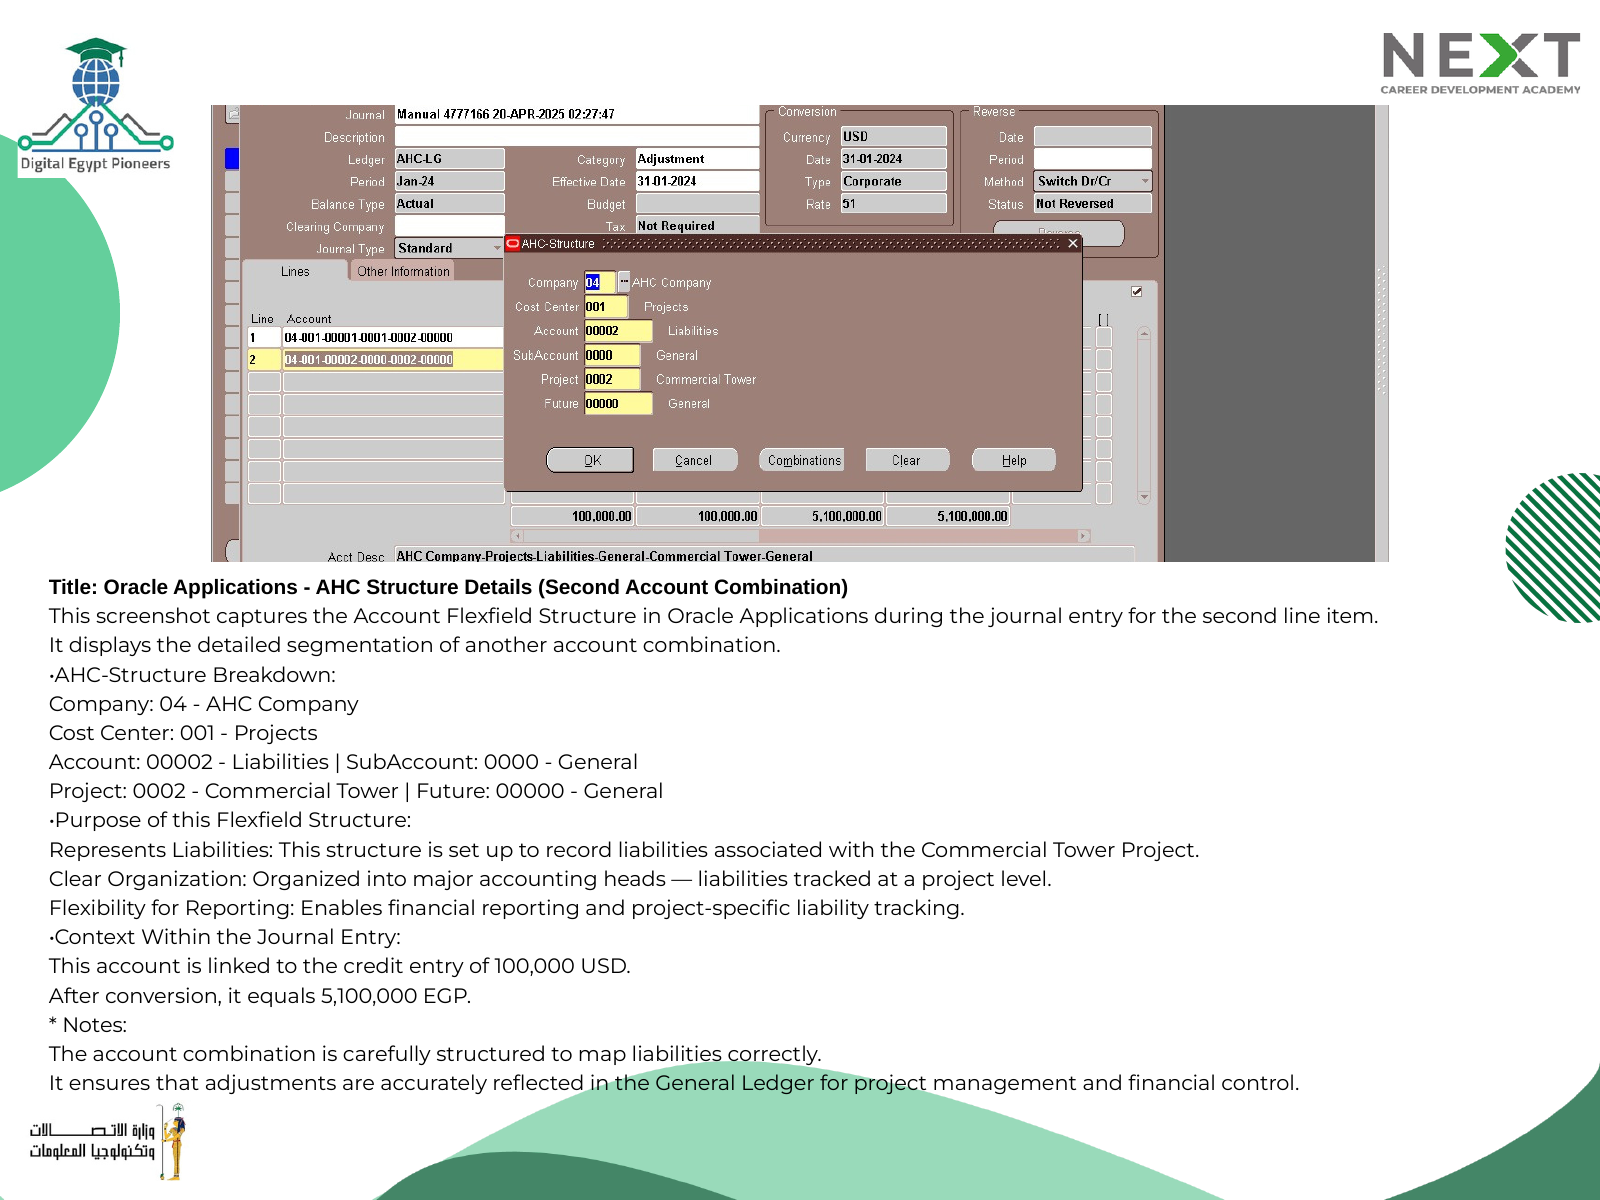

Title: Oracle Applications - AHC Structure Details (Second Account Combination)
This screenshot captures the Account Flexfield Structure in Oracle Applications during the journal entry for the second line item.
It displays the detailed segmentation of another account combination.
•AHC-Structure Breakdown:
Company: 04 - AHC Company
Cost Center: 001 - Projects
Account: 00002 - Liabilities | SubAccount: 0000 - General
Project: 0002 - Commercial Tower | Future: 00000 - General
•Purpose of this Flexfield Structure:
Represents Liabilities: This structure is set up to record liabilities associated with the Commercial Tower Project.
Clear Organization: Organized into major accounting heads — liabilities tracked at a project level.
Flexibility for Reporting: Enables financial reporting and project-specific liability tracking.
•Context Within the Journal Entry:
This account is linked to the credit entry of 100,000 USD.
After conversion, it equals 5,100,000 EGP.
* Notes:
The account combination is carefully structured to map liabilities correctly.
It ensures that adjustments are accurately reflected in the General Ledger for project management and financial control.